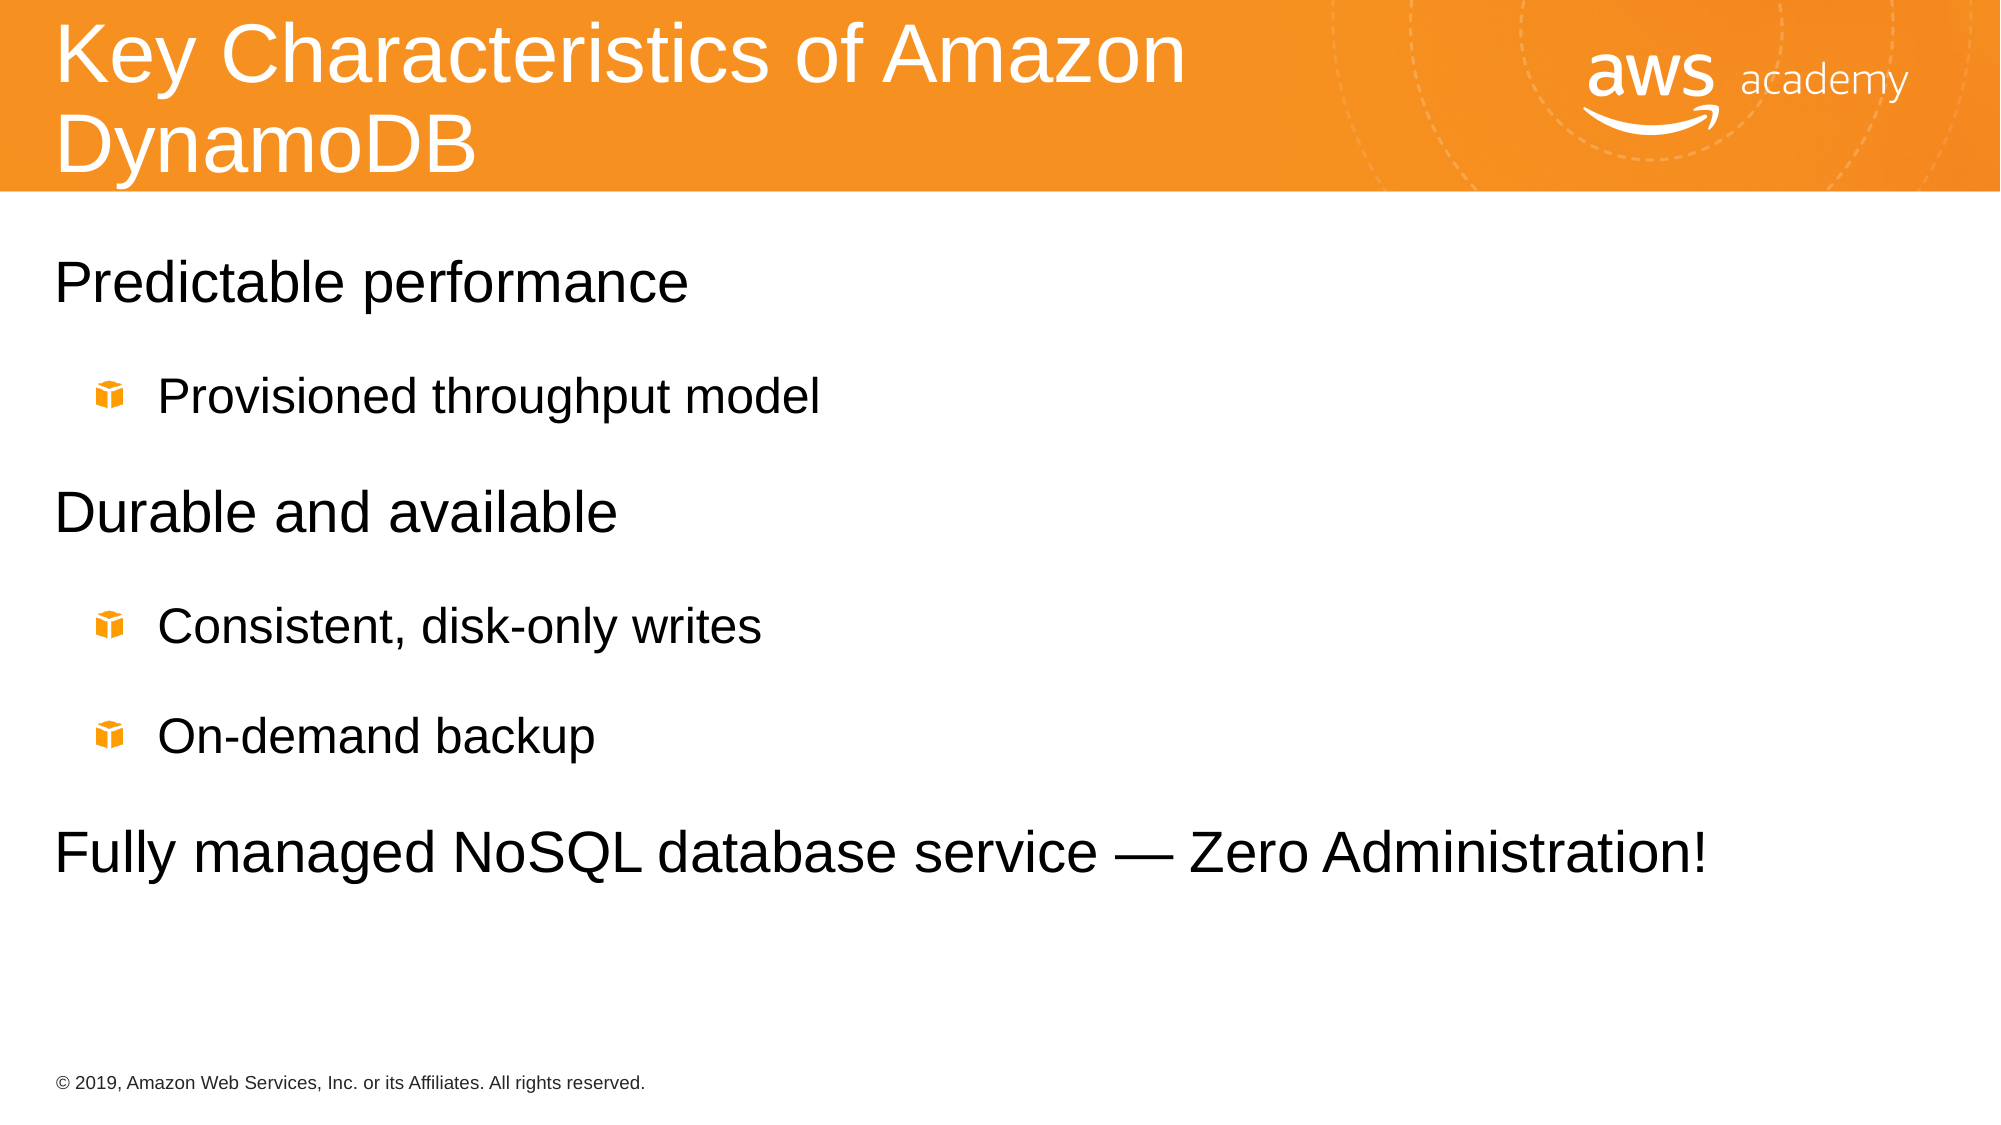

# Key Characteristics of Amazon DynamoDB
Predictable performance
Provisioned throughput model
Durable and available
Consistent, disk-only writes
On-demand backup
Fully managed NoSQL database service — Zero Administration!